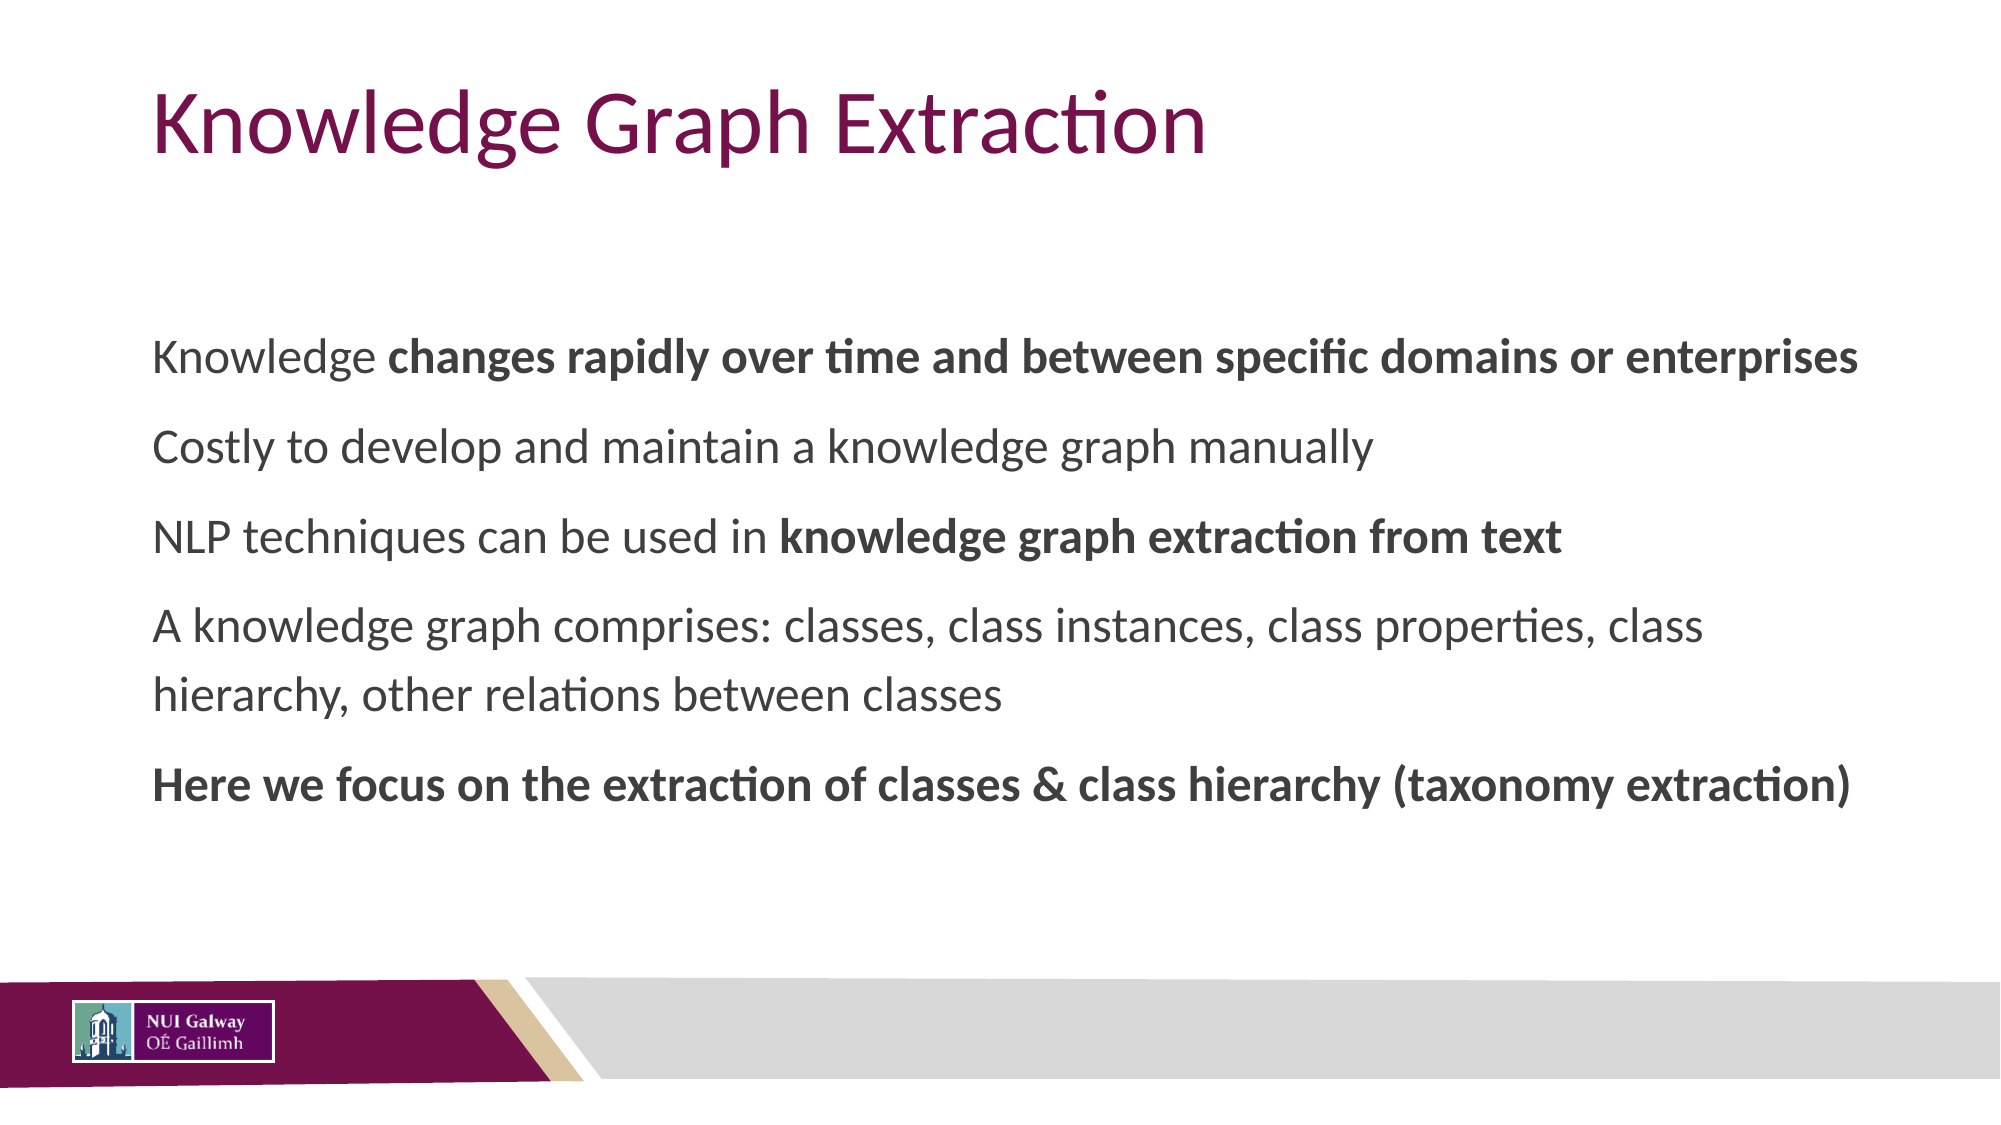

# Knowledge Graph Extraction
Knowledge changes rapidly over time and between specific domains or enterprises
Costly to develop and maintain a knowledge graph manually
NLP techniques can be used in knowledge graph extraction from text
A knowledge graph comprises: classes, class instances, class properties, class hierarchy, other relations between classes
Here we focus on the extraction of classes & class hierarchy (taxonomy extraction)